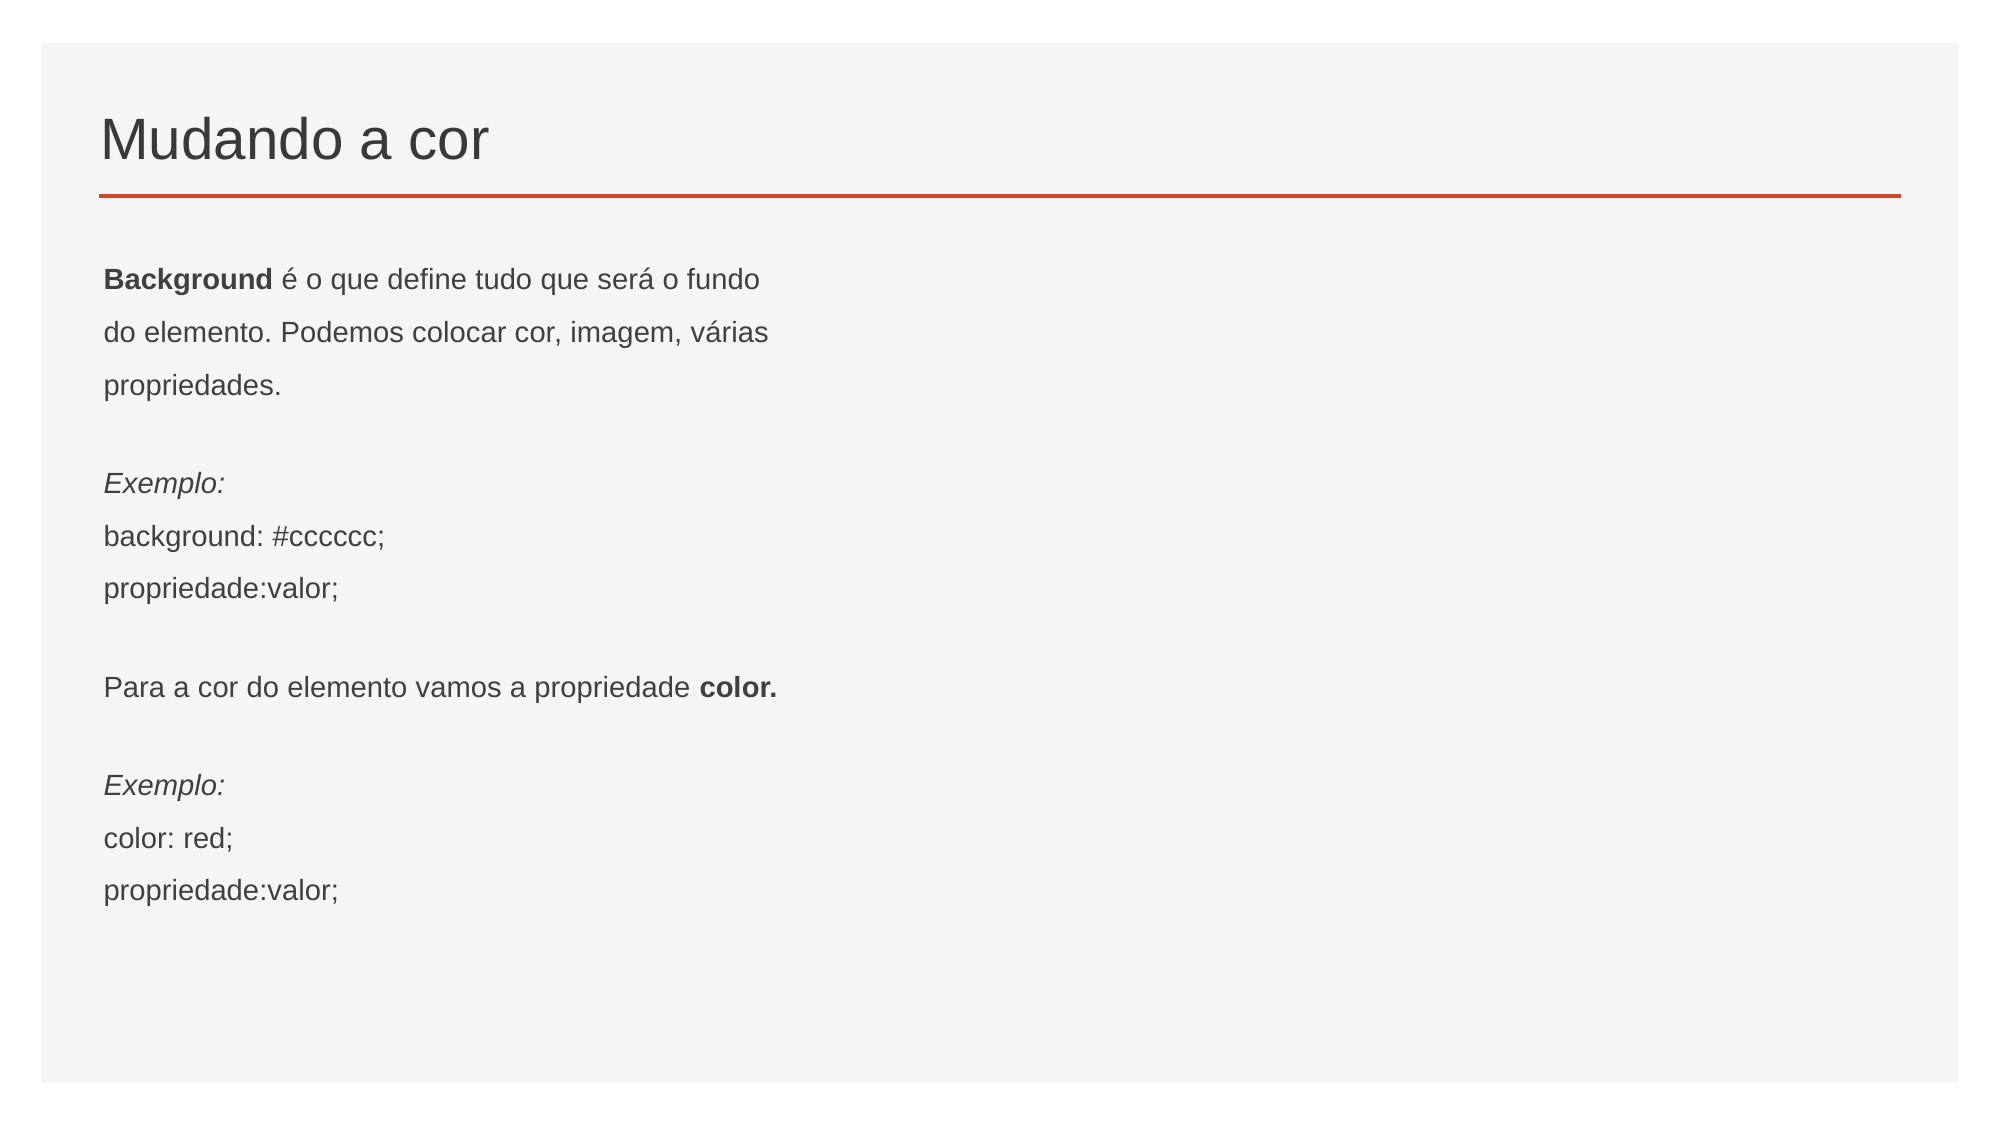

# Mudando a cor
Background é o que define tudo que será o fundo do elemento. Podemos colocar cor, imagem, várias propriedades.
Exemplo:
background: #cccccc;
propriedade:valor;
Para a cor do elemento vamos a propriedade color.
Exemplo:
color: red;
propriedade:valor;